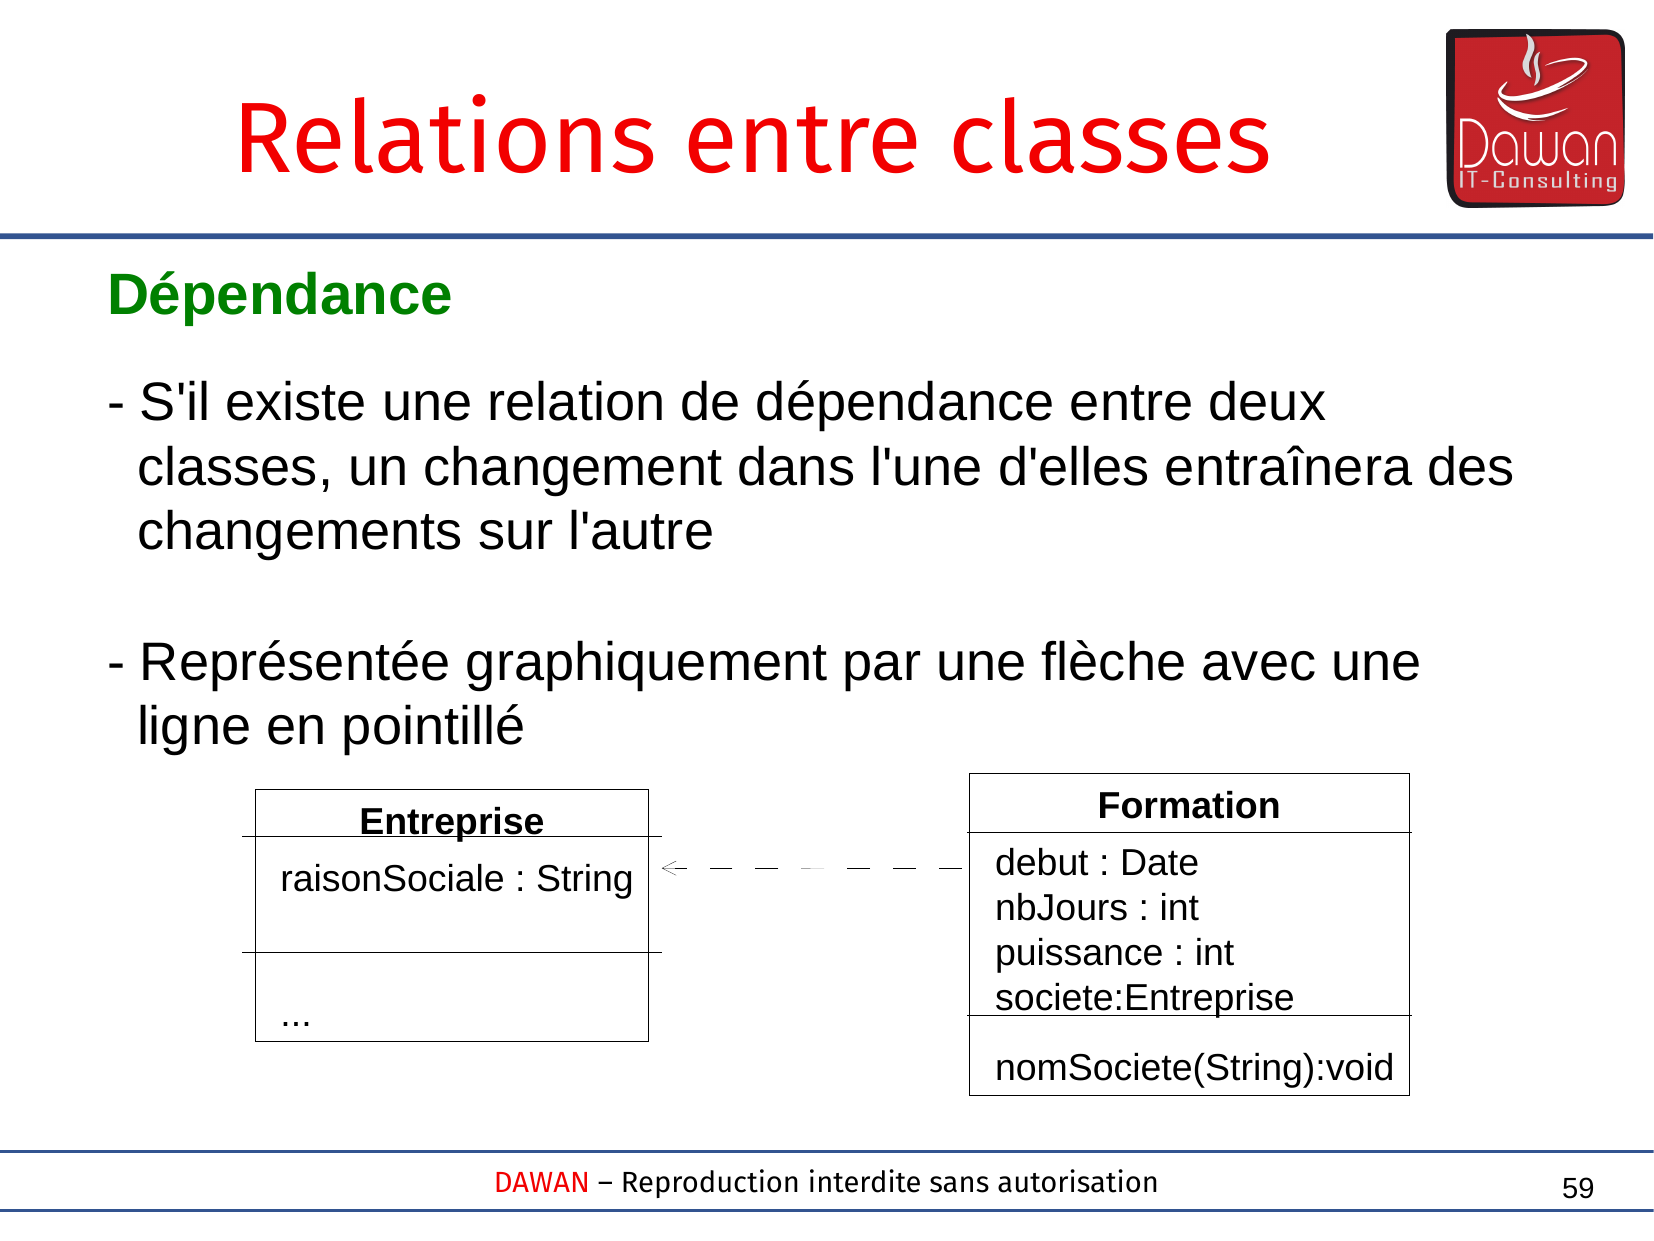

Relations entre classes
Dépendance

- S'il existe une relation de dépendance entre deux
  classes, un changement dans l'une d'elles entraînera des
  changements sur l'autre

- Représentée graphiquement par une flèche avec une
  ligne en pointillé
Formation

 debut : Date
 nbJours : int
 puissance : int
 societe:Entreprise

 nomSociete(String):void

Entreprise

 raisonSociale : String

 ...

59